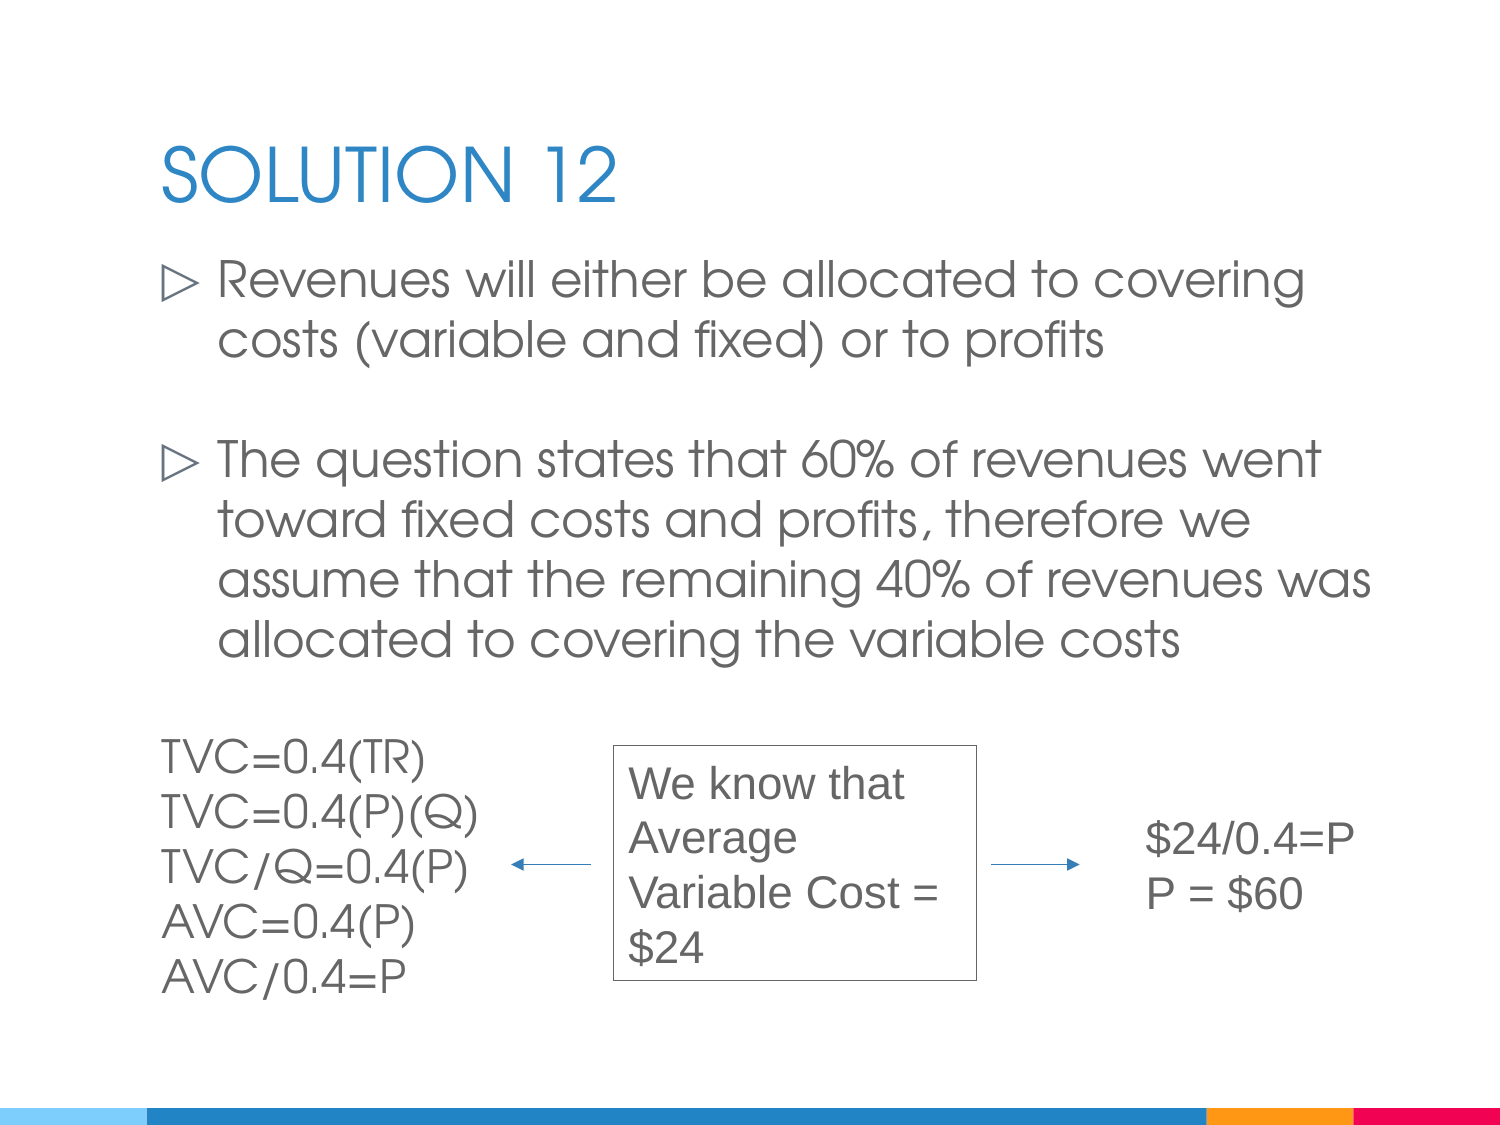

# SOLUTION 12
Revenues will either be allocated to covering costs (variable and fixed) or to profits

The question states that 60% of revenues went toward fixed costs and profits, therefore we assume that the remaining 40% of revenues was allocated to covering the variable costs

TVC=0.4(TR)
TVC=0.4(P)(Q)
TVC/Q=0.4(P)
AVC=0.4(P)
AVC/0.4=P
We know that Average Variable Cost = $24
$24/0.4=P
P = $60